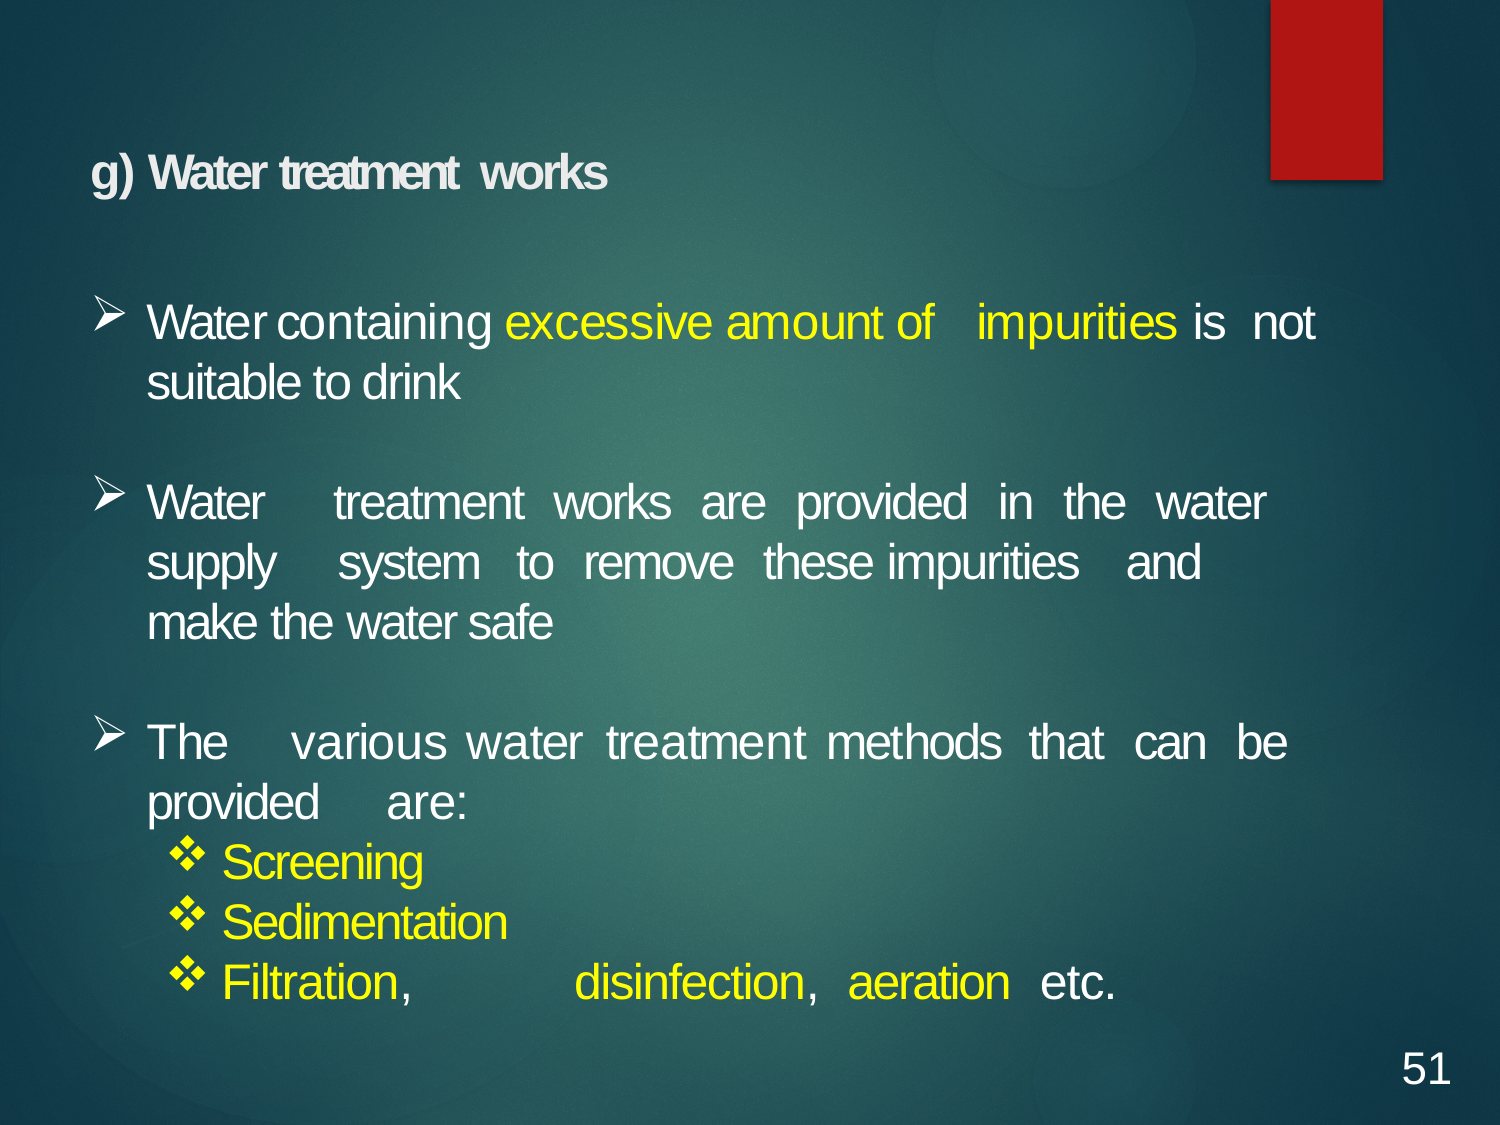

# g) Water treatment works
Water	containing excessive amount of	impurities is  not suitable to drink
Water		treatment	works	are	provided	in	the 	water  supply	 system	to	remove	these impurities 	and  make the water safe
The	various	water	treatment	methods	that	can	be  provided	are:
Screening
Sedimentation
Filtration,	disinfection,	aeration	etc.
51